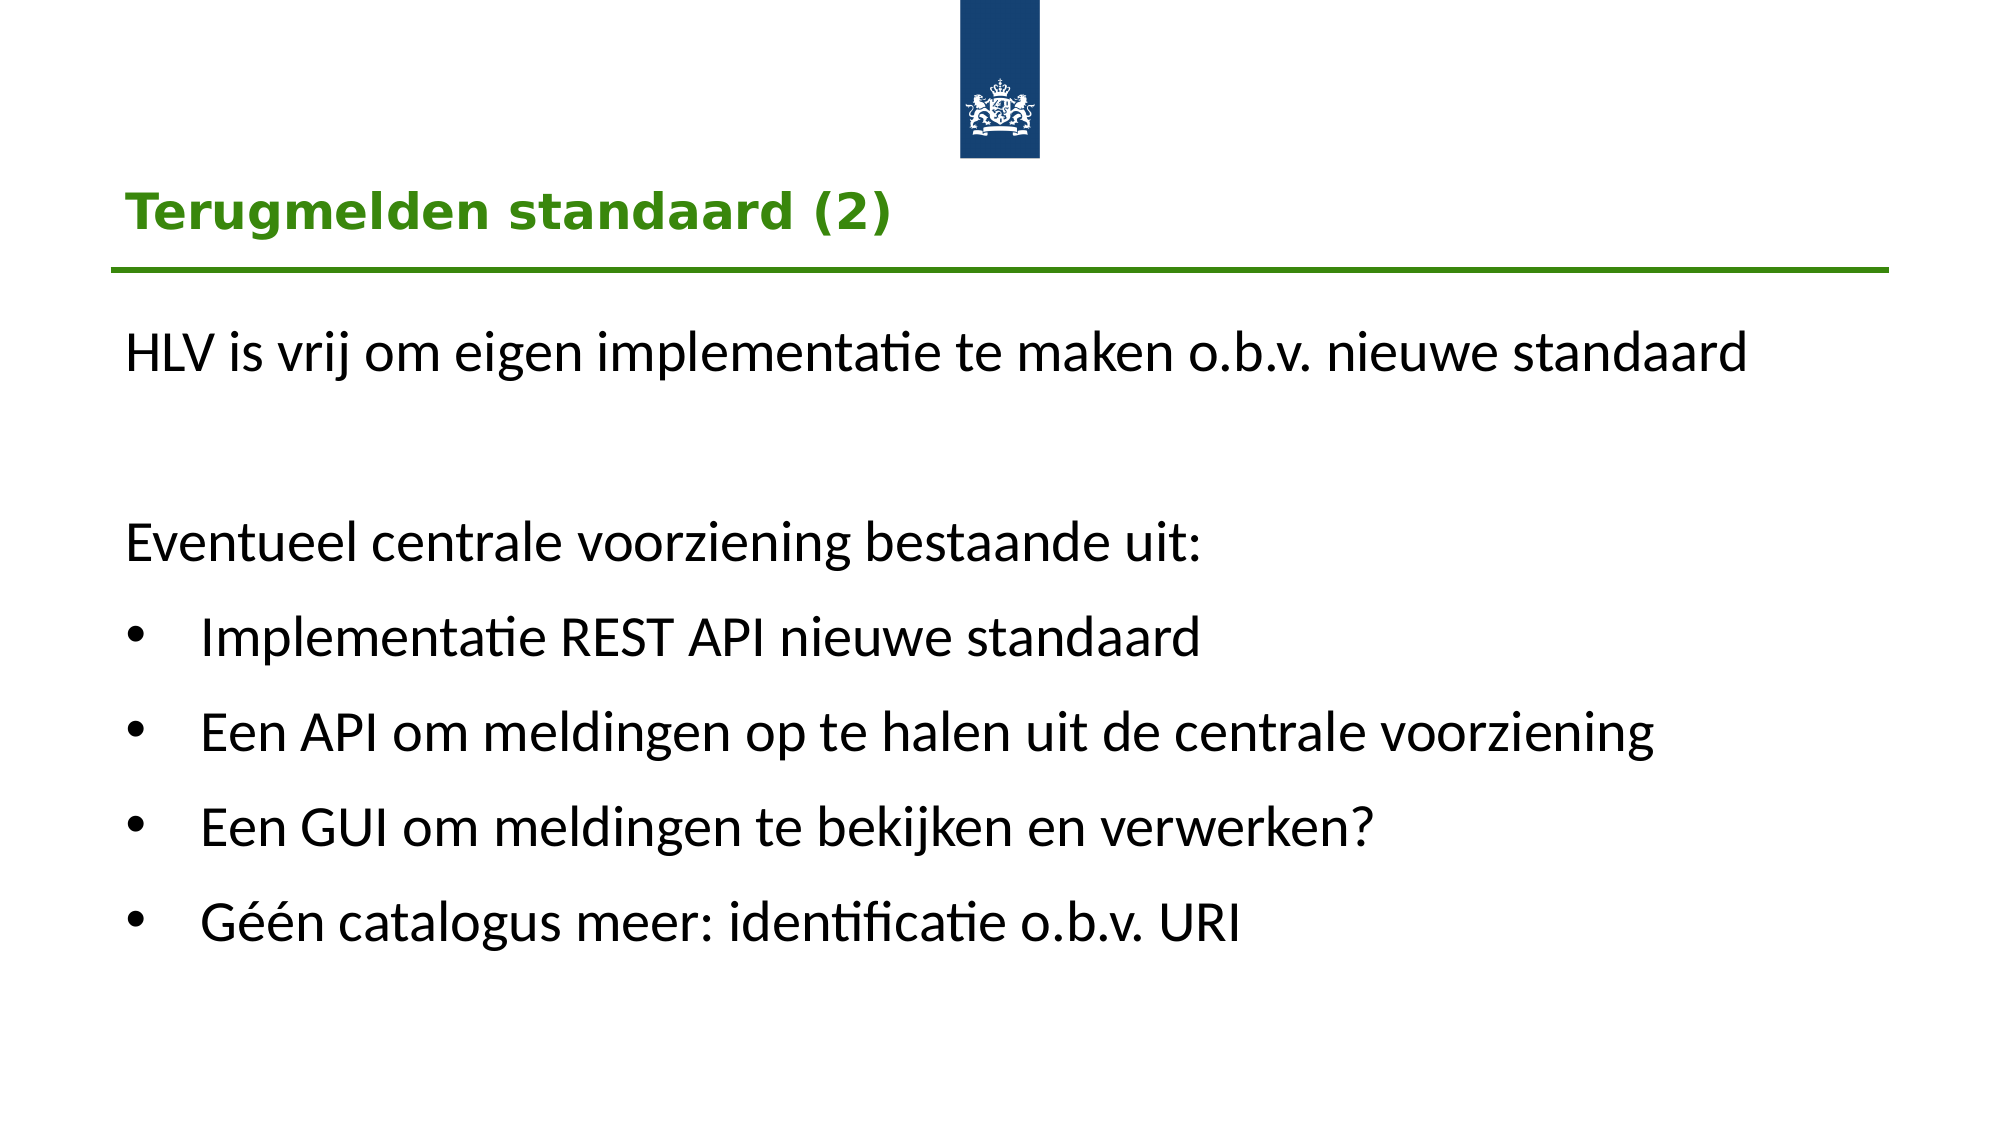

# Terugmelden standaard (2)
HLV is vrij om eigen implementatie te maken o.b.v. nieuwe standaard

Eventueel centrale voorziening bestaande uit:
Implementatie REST API nieuwe standaard
Een API om meldingen op te halen uit de centrale voorziening
Een GUI om meldingen te bekijken en verwerken?
Géén catalogus meer: identificatie o.b.v. URI